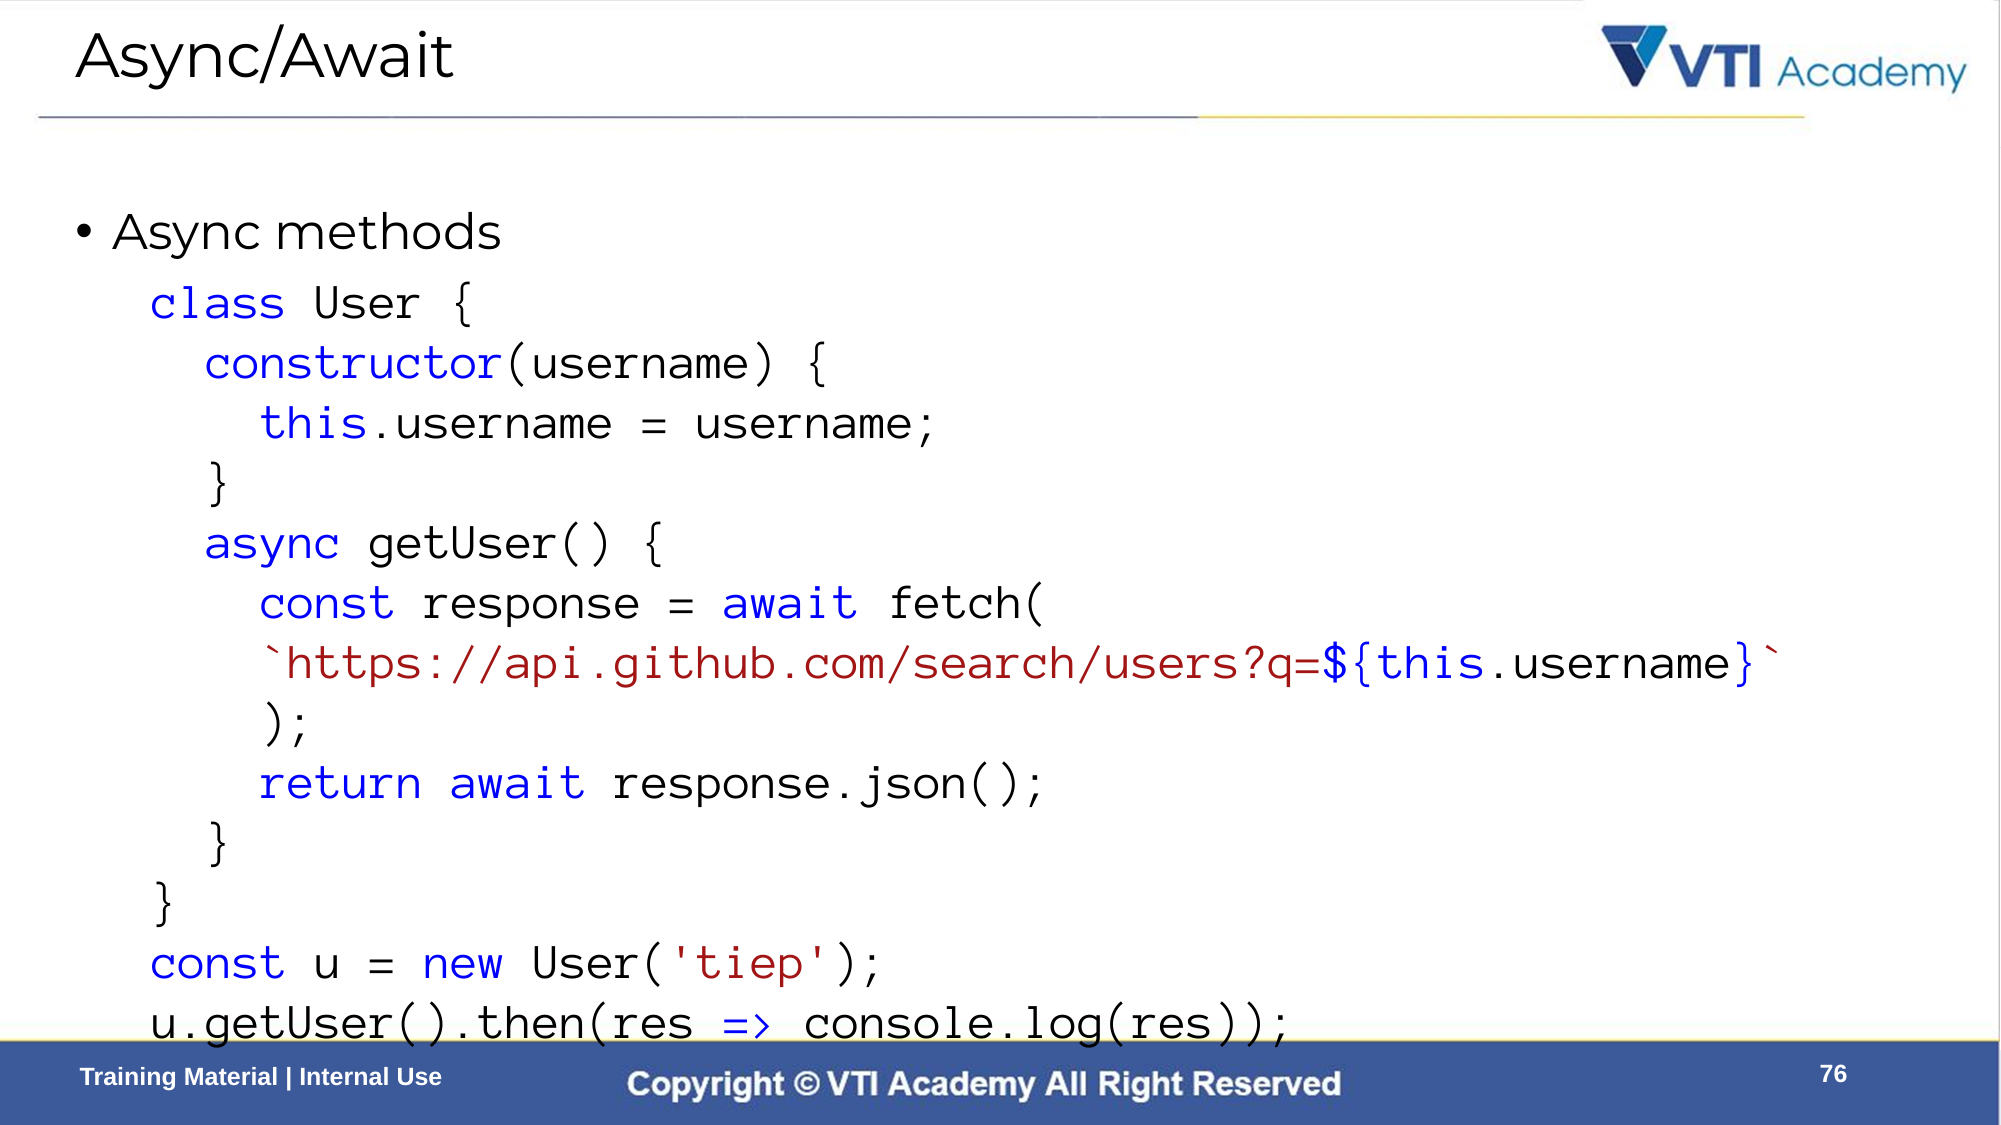

# Async/Await
Async methods
class User {
  constructor(username) {
    this.username = username;
  }
  async getUser() {
    const response = await fetch(
    `https://api.github.com/search/users?q=${this.username}`
    );
    return await response.json();
  }
}
const u = new User('tiep');
u.getUser().then(res => console.log(res));
76
Training Material | Internal Use